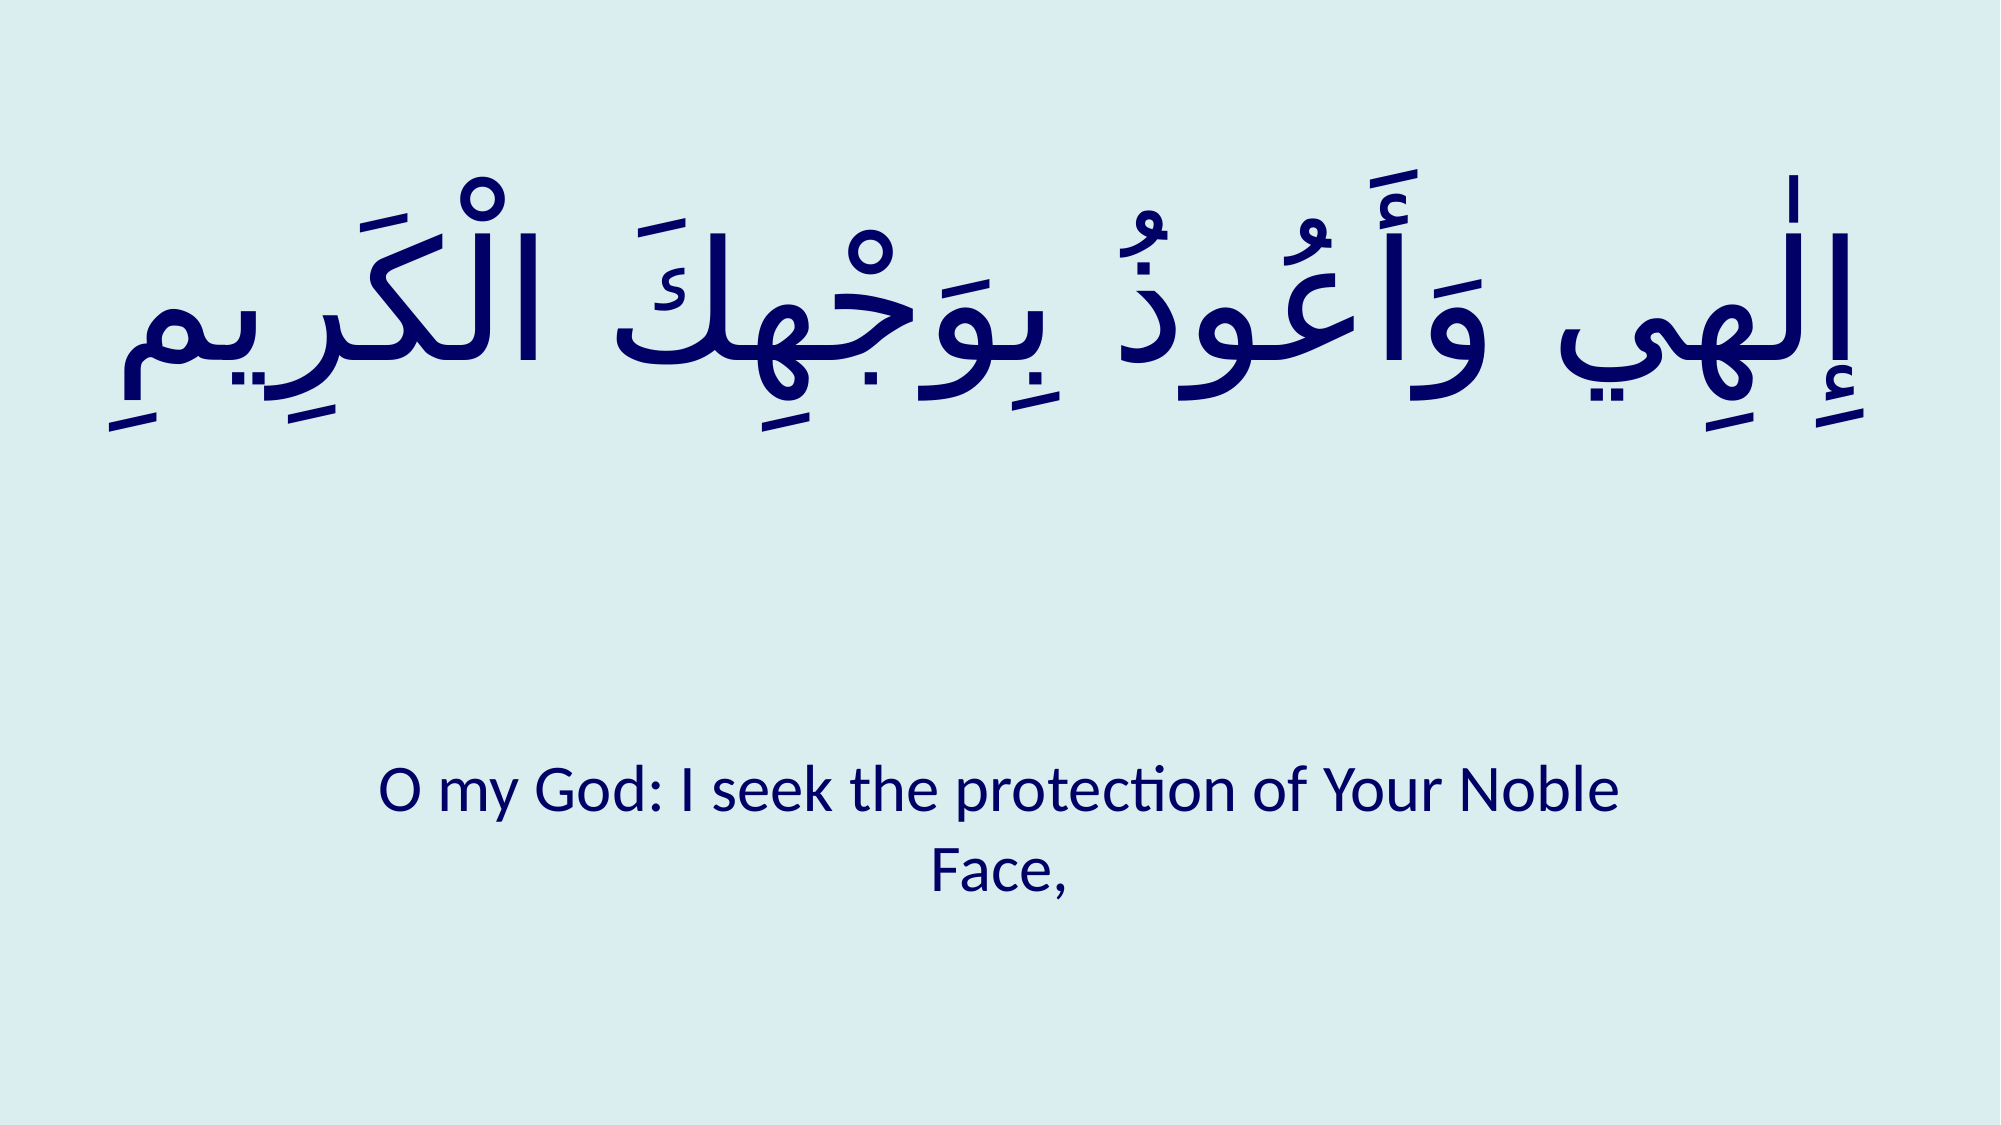

# إِلٰهِي وَأَعُوذُ بِوَجْهِكَ الْكَرِيمِ
O my God: I seek the protection of Your Noble Face,